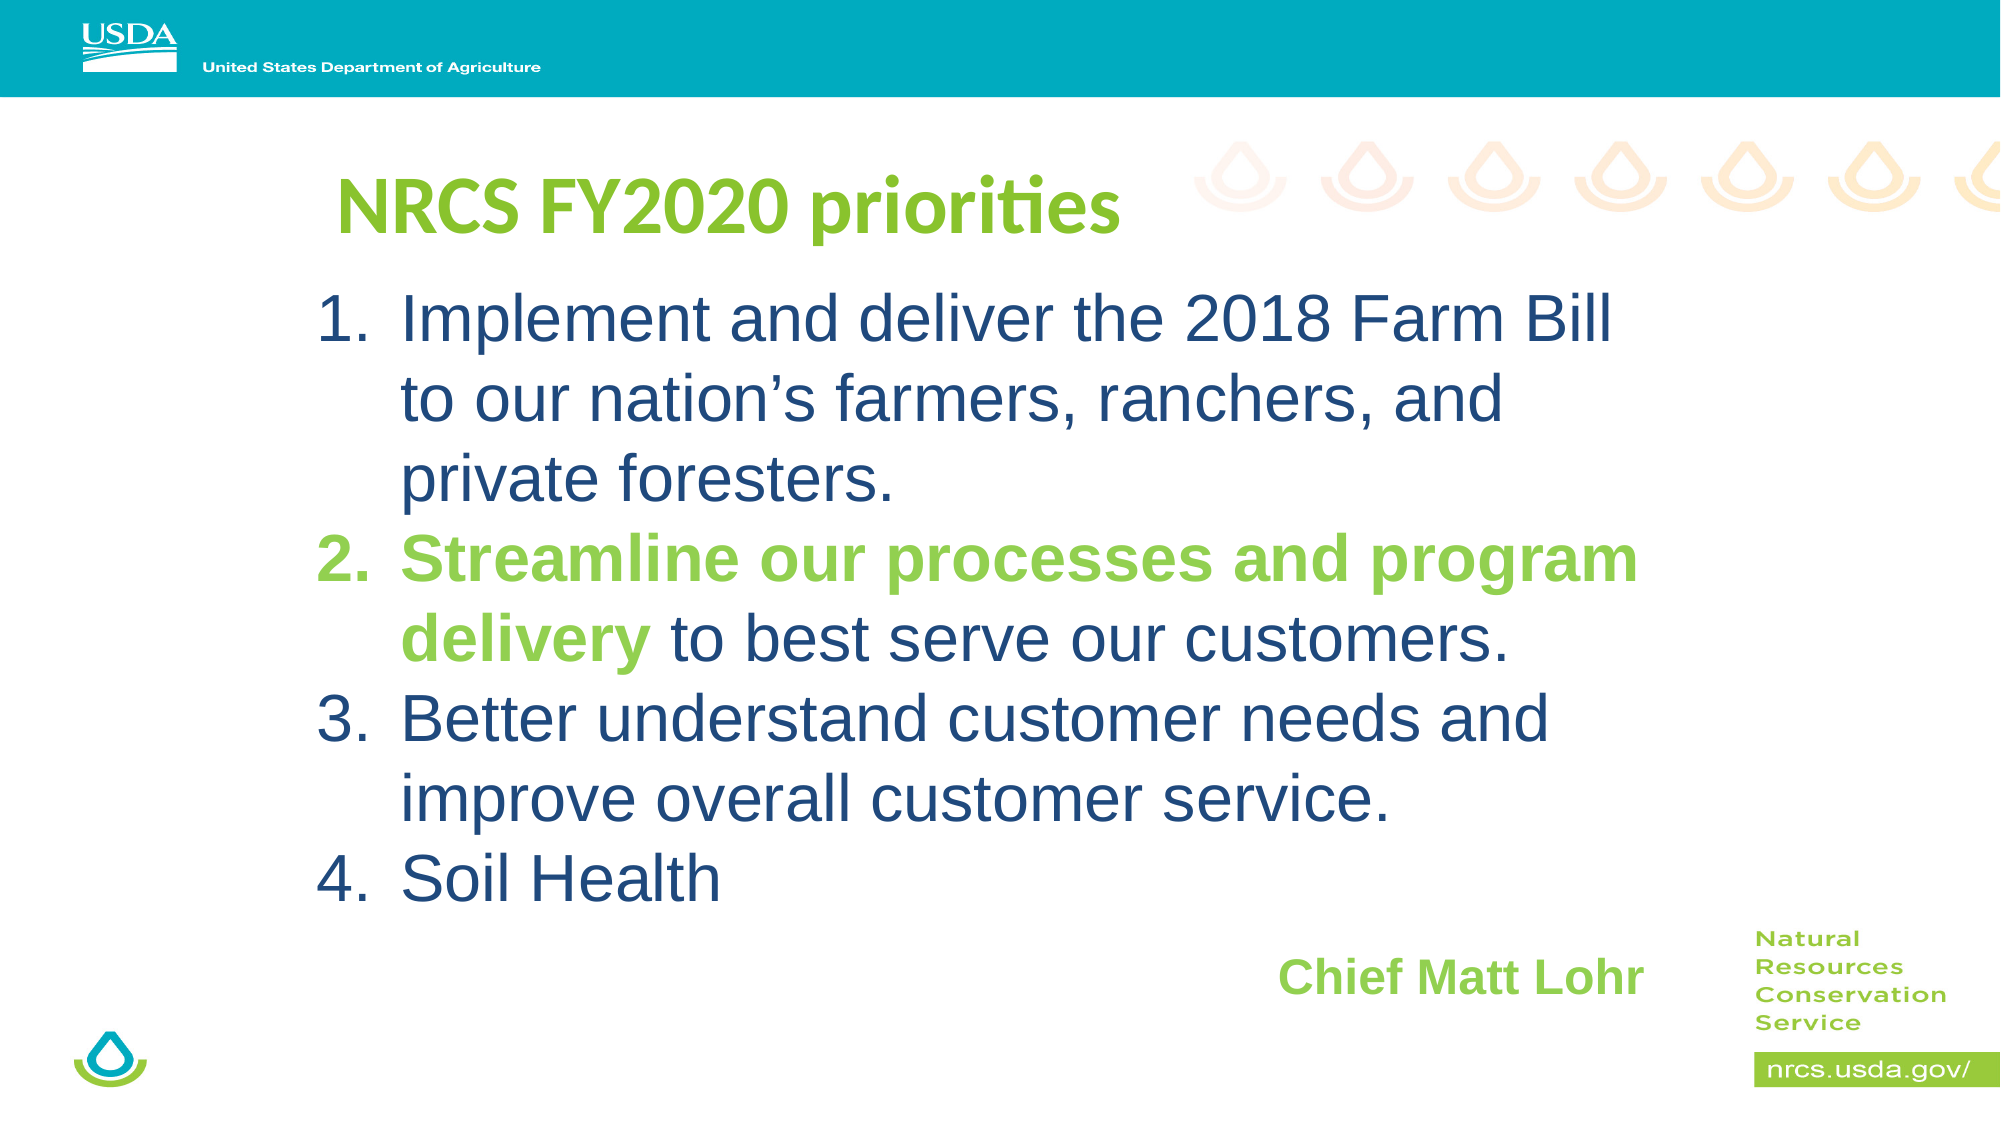

NRCS FY2020 priorities
Implement and deliver the 2018 Farm Bill to our nation’s farmers, ranchers, and private foresters.
Streamline our processes and program delivery to best serve our customers.
Better understand customer needs and improve overall customer service.
Soil Health

Chief Matt Lohr